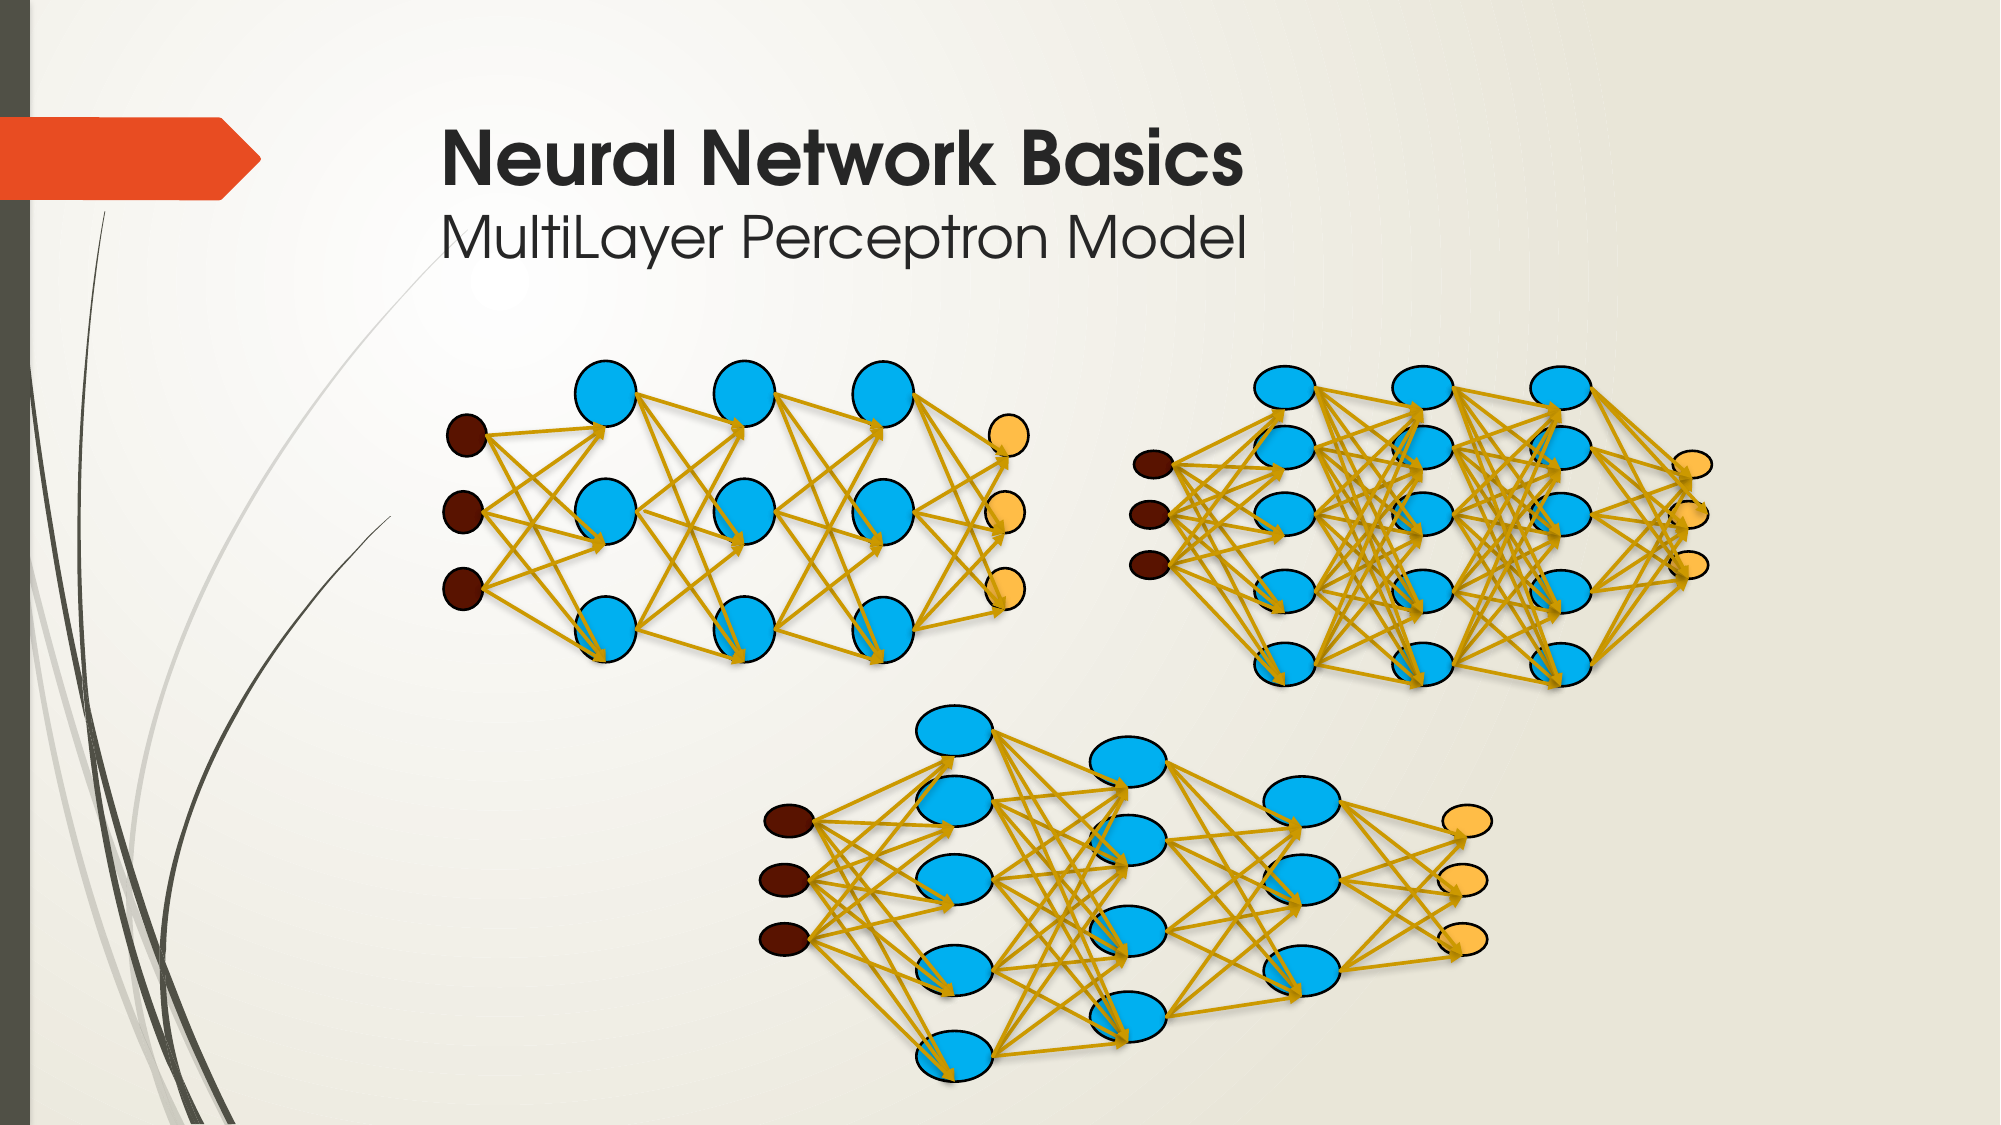

# Neural Network Basics MultiLayer Perceptron Model